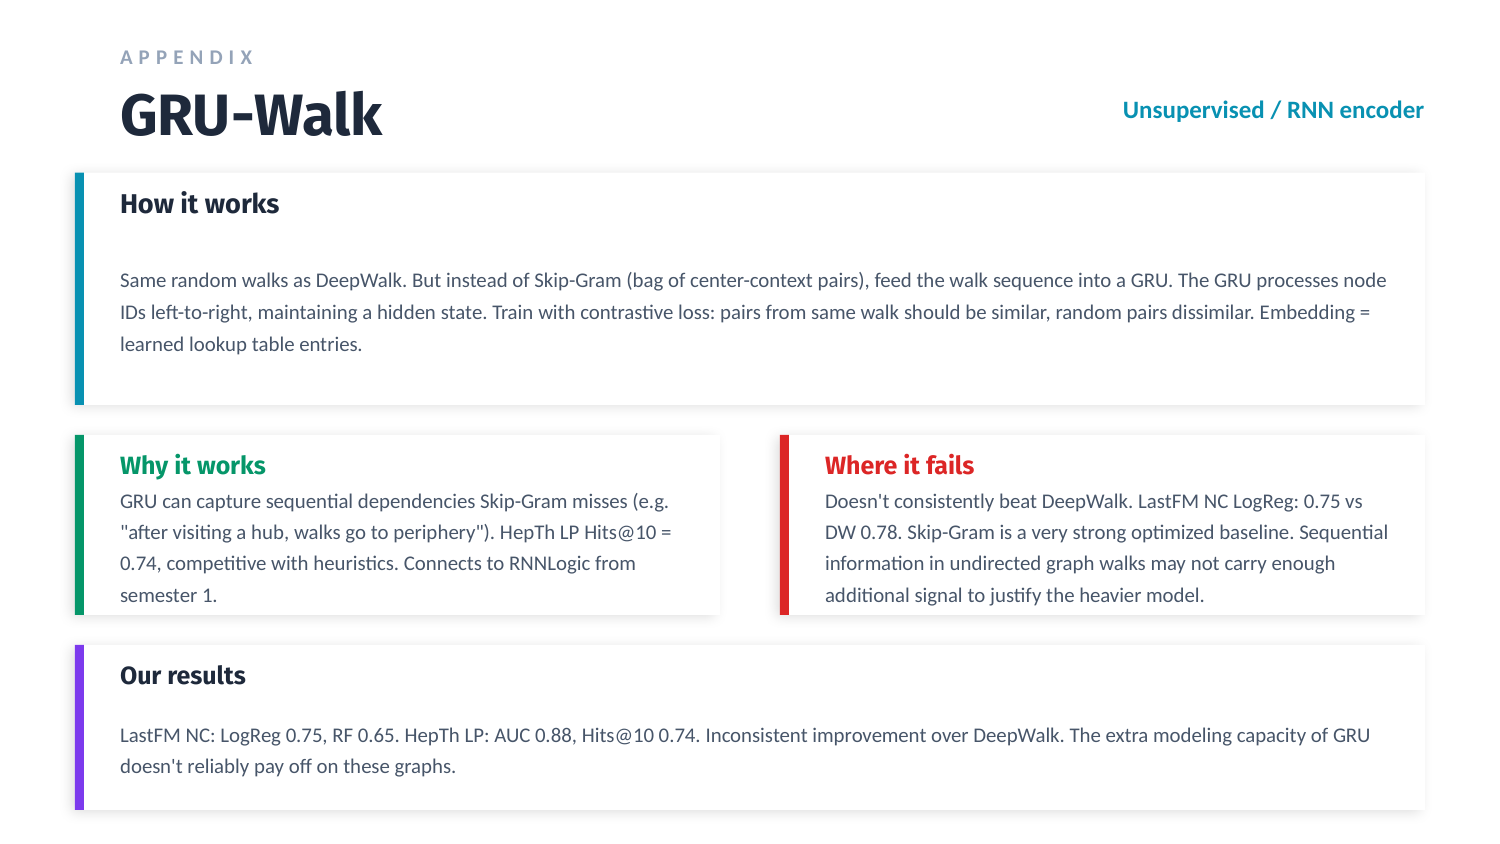

APPENDIX
GRU-Walk
Unsupervised / RNN encoder

How it works
Same random walks as DeepWalk. But instead of Skip-Gram (bag of center-context pairs), feed the walk sequence into a GRU. The GRU processes node IDs left-to-right, maintaining a hidden state. Train with contrastive loss: pairs from same walk should be similar, random pairs dissimilar. Embedding = learned lookup table entries.

Why it works
Where it fails
GRU can capture sequential dependencies Skip-Gram misses (e.g. "after visiting a hub, walks go to periphery"). HepTh LP Hits@10 = 0.74, competitive with heuristics. Connects to RNNLogic from semester 1.
Doesn't consistently beat DeepWalk. LastFM NC LogReg: 0.75 vs DW 0.78. Skip-Gram is a very strong optimized baseline. Sequential information in undirected graph walks may not carry enough additional signal to justify the heavier model.

Our results
LastFM NC: LogReg 0.75, RF 0.65. HepTh LP: AUC 0.88, Hits@10 0.74. Inconsistent improvement over DeepWalk. The extra modeling capacity of GRU doesn't reliably pay off on these graphs.